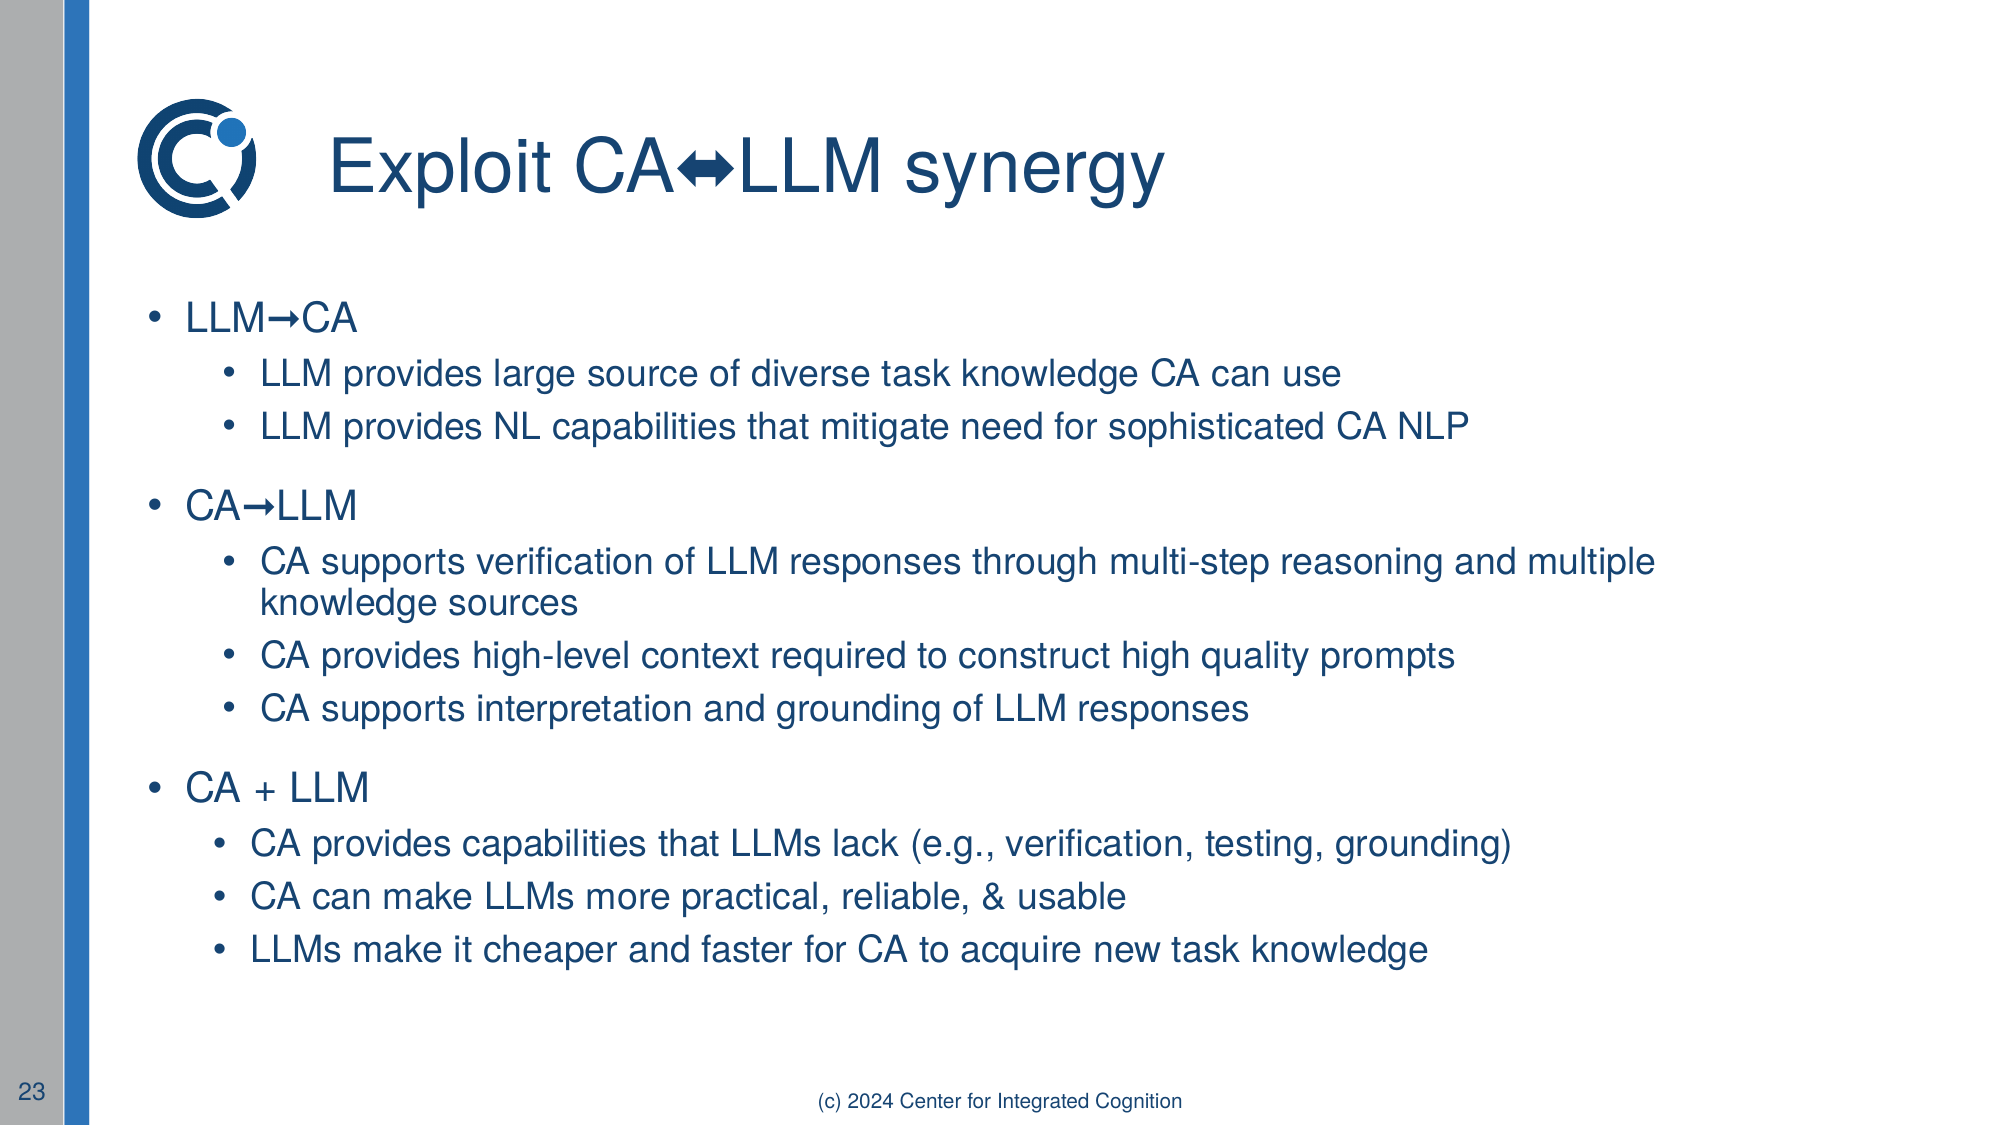

# Exploit CA⬌LLM synergy
LLM➞CA
LLM provides large source of diverse task knowledge CA can use
LLM provides NL capabilities that mitigate need for sophisticated CA NLP
CA➞LLM
CA supports verification of LLM responses through multi-step reasoning and multiple knowledge sources
CA provides high-level context required to construct high quality prompts
CA supports interpretation and grounding of LLM responses
CA + LLM
CA provides capabilities that LLMs lack (e.g., verification, testing, grounding)
CA can make LLMs more practical, reliable, & usable
LLMs make it cheaper and faster for CA to acquire new task knowledge
23
(c) 2024 Center for Integrated Cognition